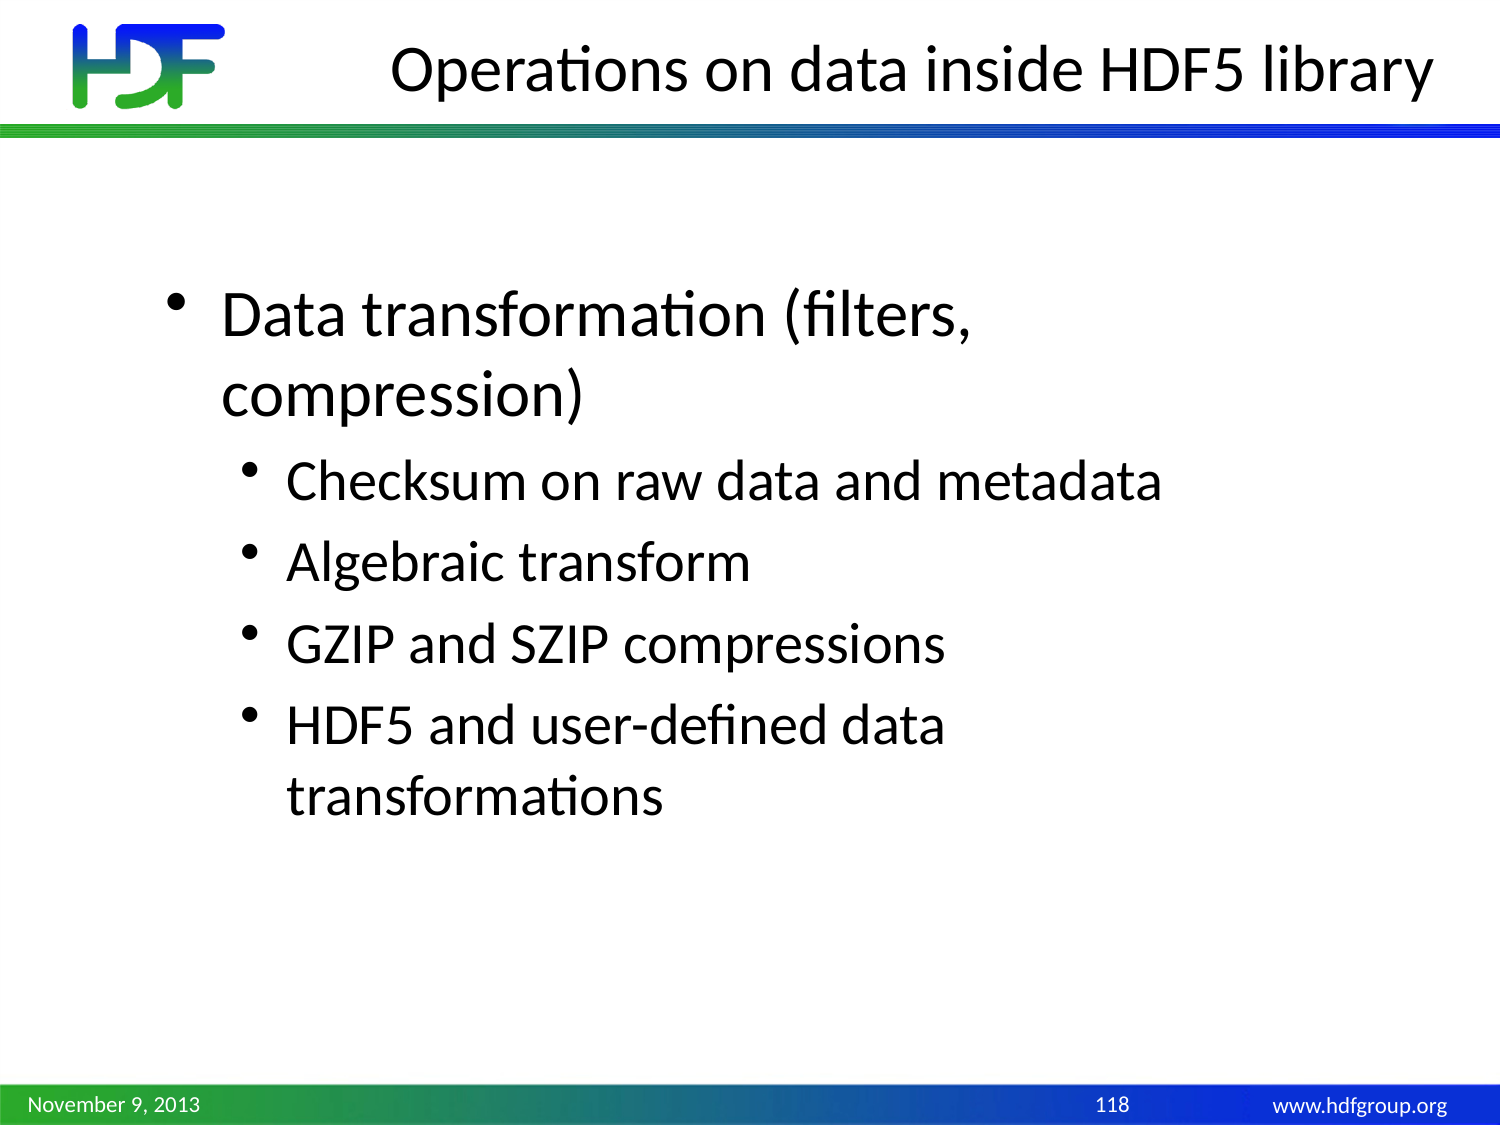

# Operations on data inside HDF5 library
Data transformation (filters, compression)
Checksum on raw data and metadata
Algebraic transform
GZIP and SZIP compressions
HDF5 and user-defined data transformations
November 9, 2013
118